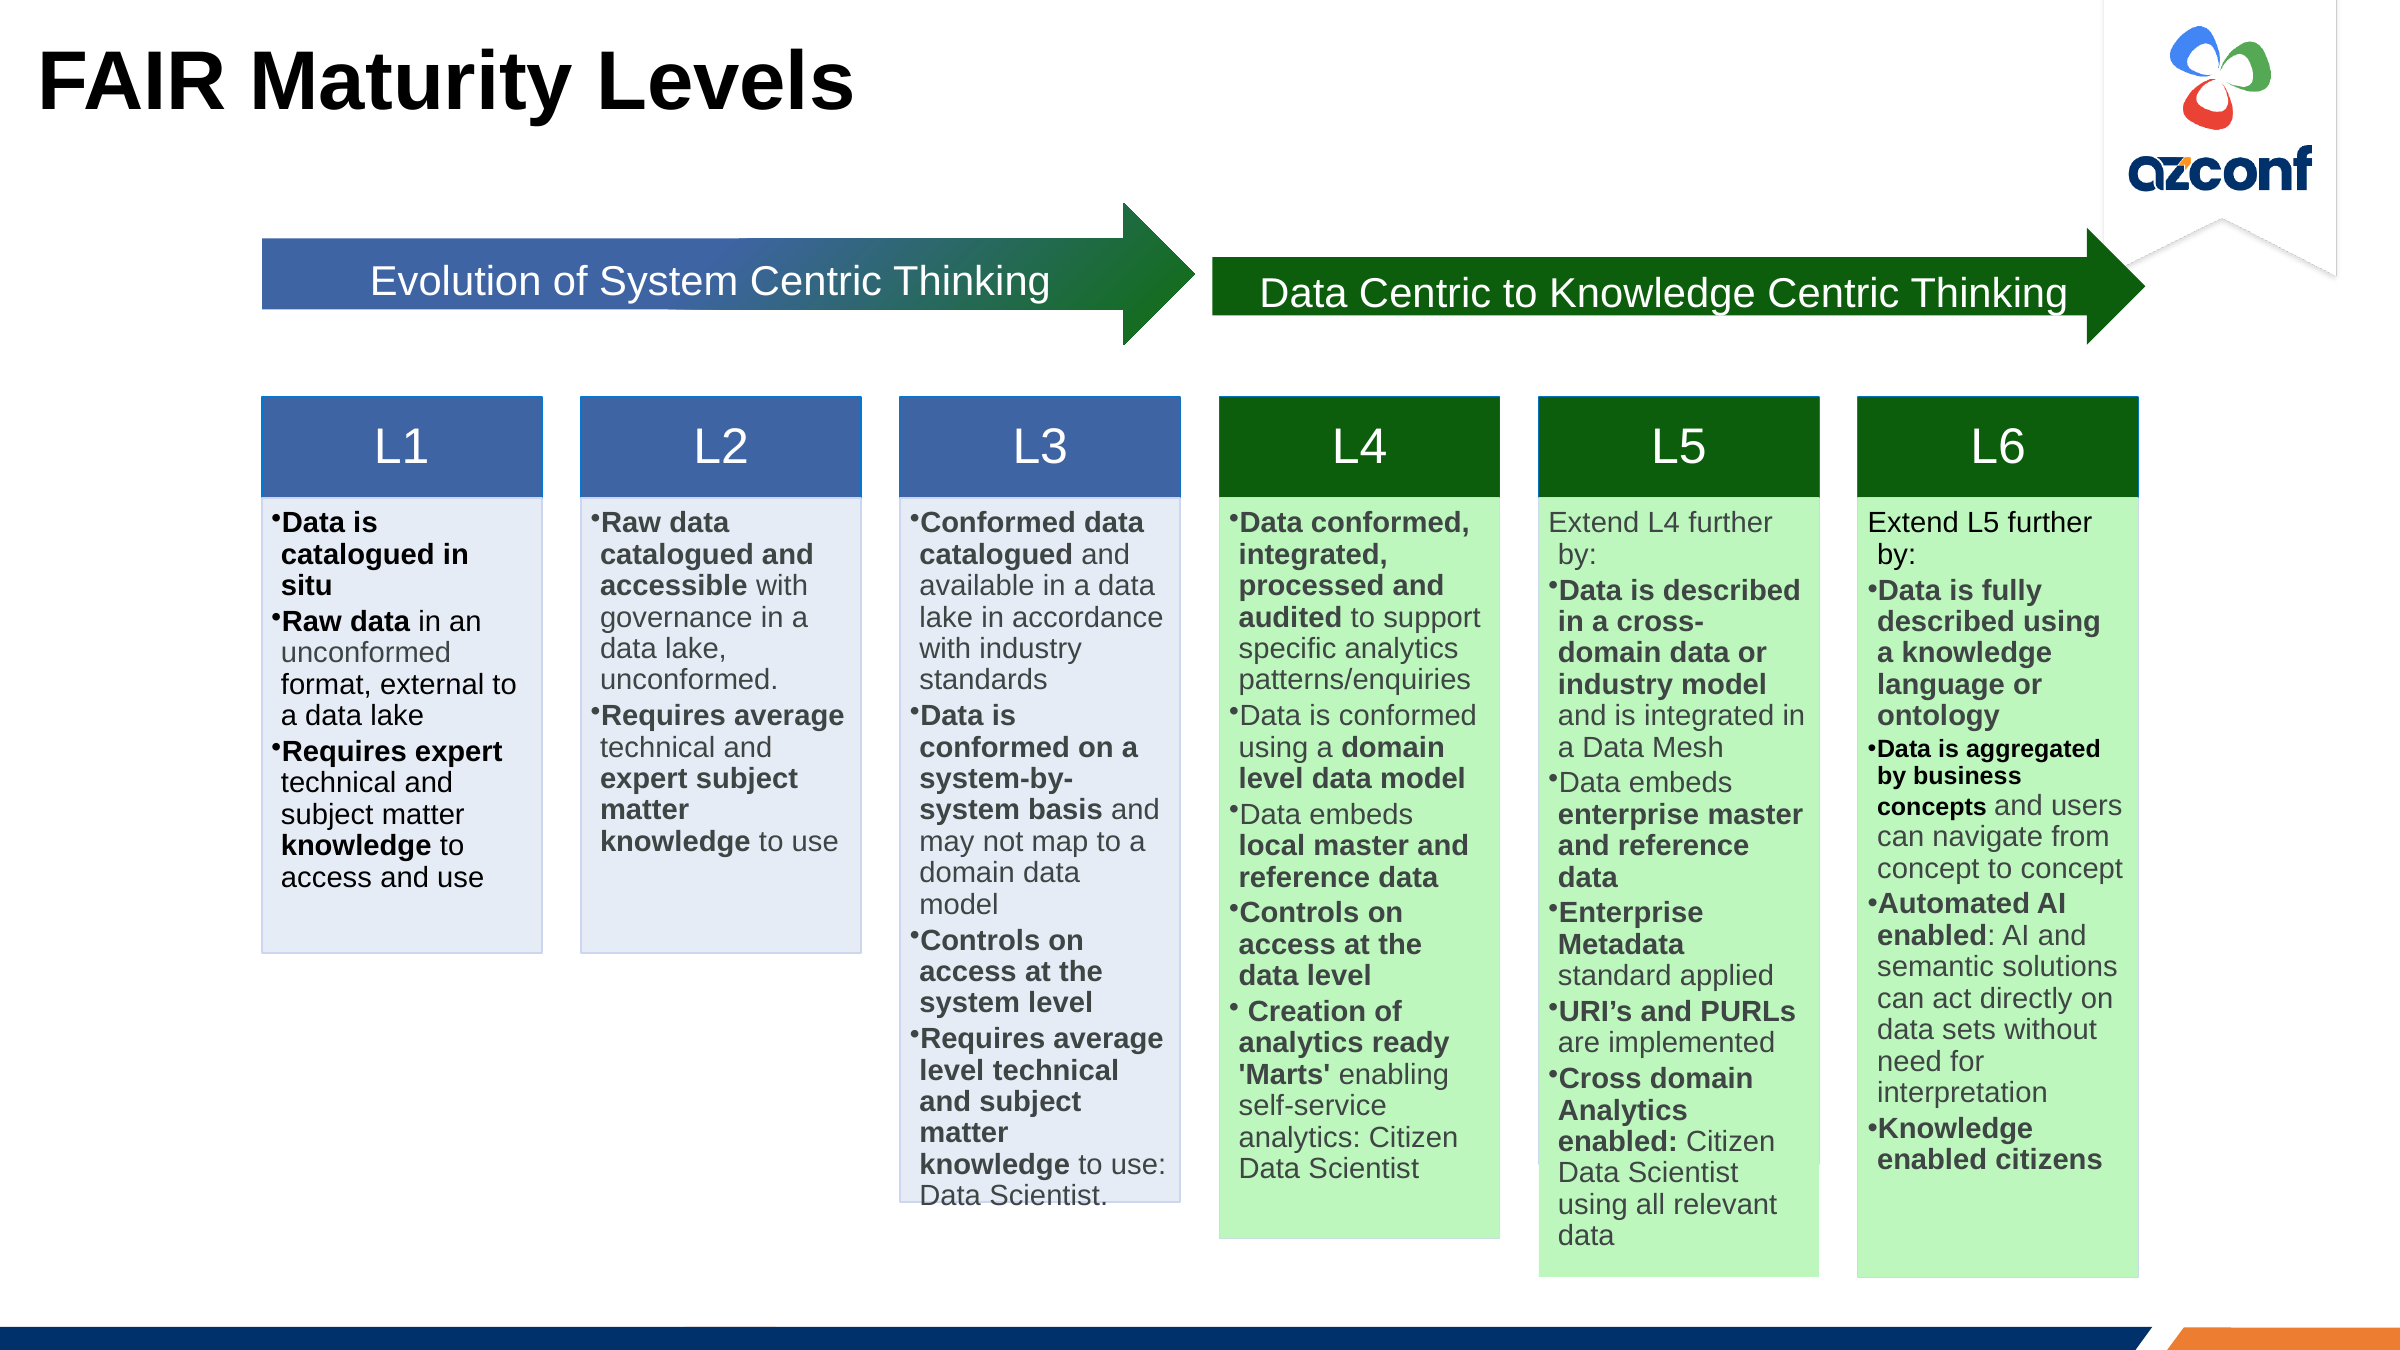

FAIR Maturity Levels
Evolution of System Centric Thinking
Data Centric to Knowledge Centric Thinking

L1

L2

L3

L4

L5

L6
Extend L4 further by:
Data is described in a cross-domain data or industry model and is integrated in a Data Mesh
Data embeds enterprise master and reference data
Enterprise Metadata standard applied
URI’s and PURLs are implemented
Cross domain Analytics enabled: Citizen Data Scientist using all relevant data

Conformed data catalogued and available in a data lake in accordance with industry standards
Data is conformed on a system-by-system basis and may not map to a domain data model
Controls on access at the system level
Requires average level technical and subject matter knowledge to use: Data Scientist.

Extend L5 further by:
Data is fully described using a knowledge language or ontology
Data is aggregated by business concepts and users can navigate from concept to concept
Automated AI enabled: AI and semantic solutions can act directly on data sets without need for interpretation
Knowledge enabled citizens

Data is catalogued in situ
Raw data in an unconformed format, external to a data lake
Requires expert technical and subject matter knowledge to access and use

Raw data catalogued and accessible with governance in a data lake, unconformed.
Requires average technical and expert subject matter knowledge to use

Data conformed, integrated, processed and audited to support specific analytics patterns/enquiries
Data is conformed using a domain level data model
Data embeds local master and reference data
Controls on access at the data level
 Creation of analytics ready 'Marts' enabling self-service analytics: Citizen Data Scientist